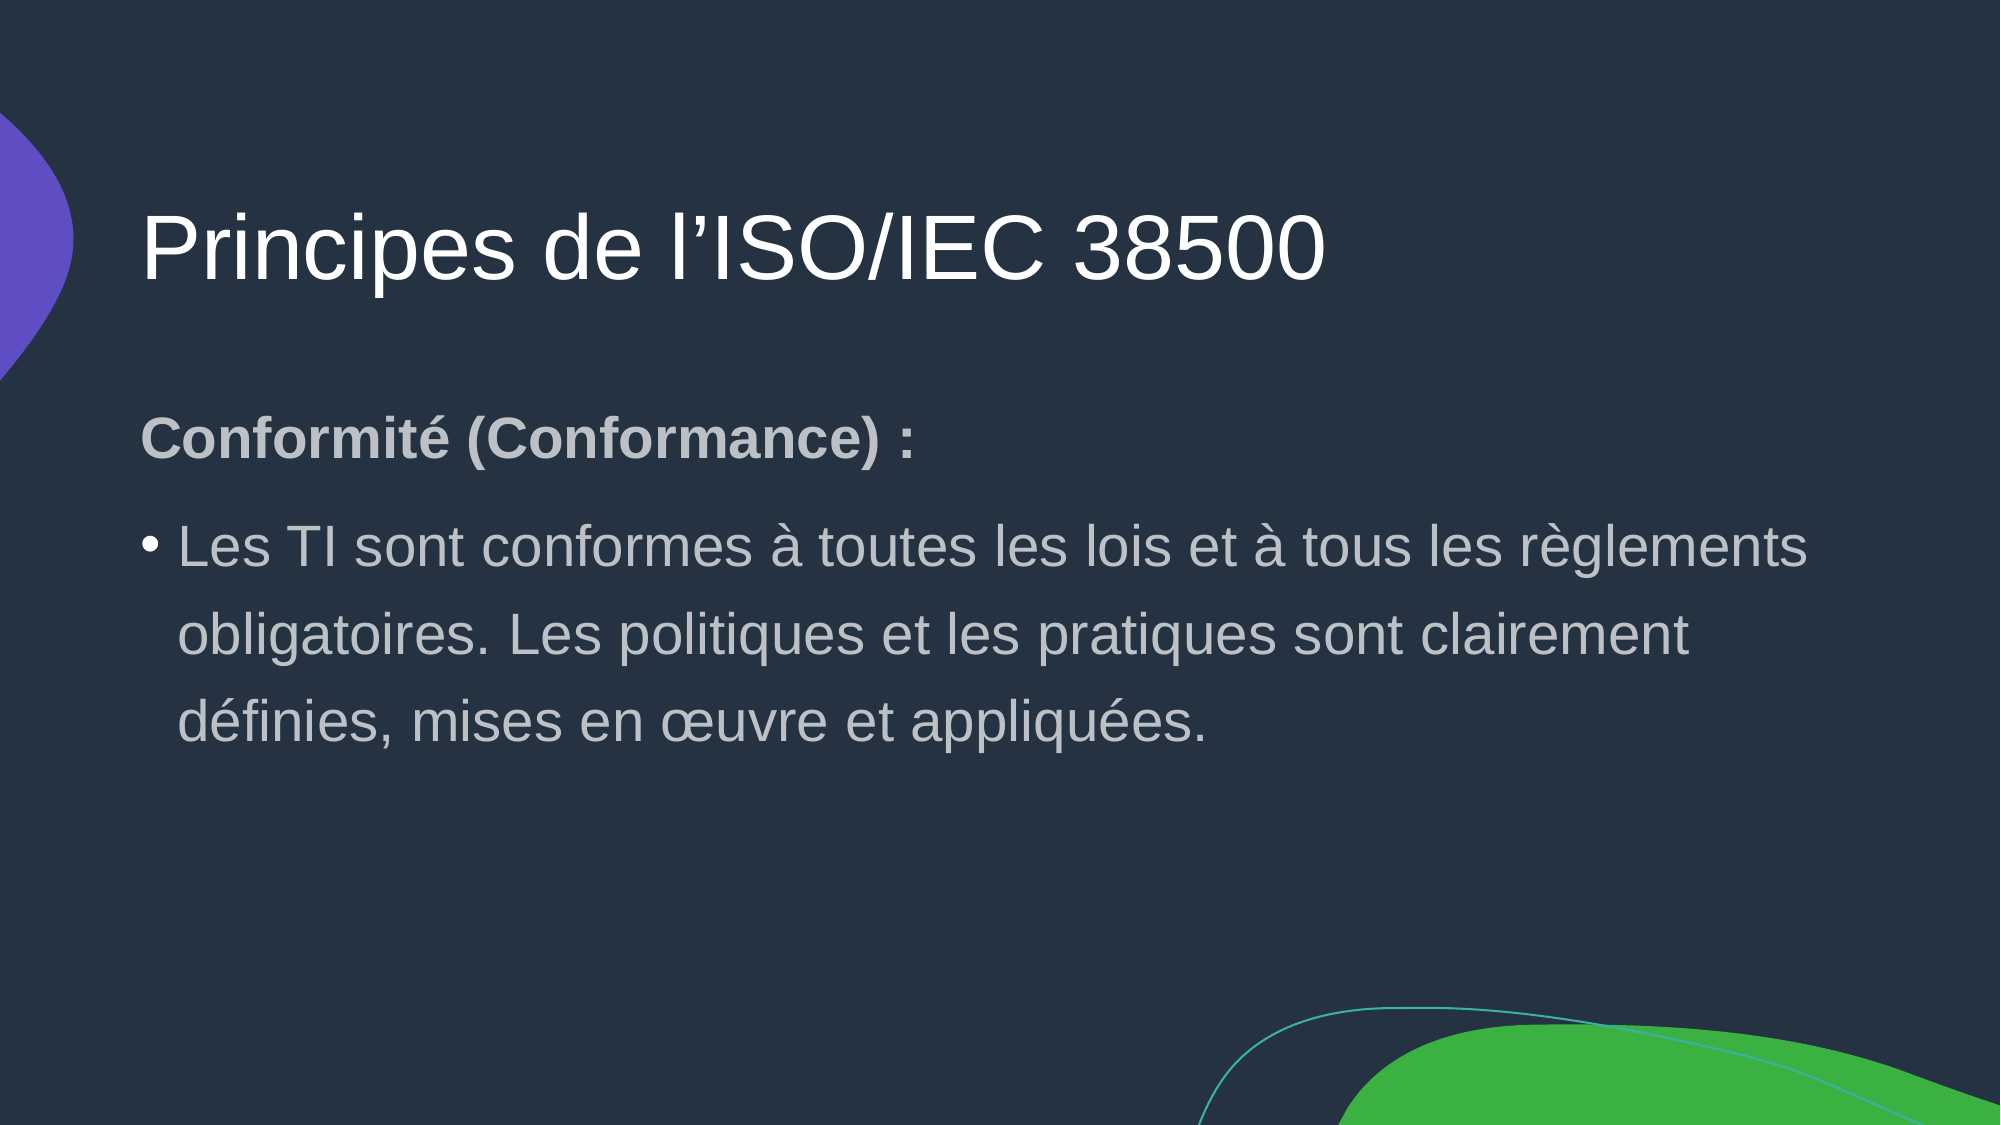

# Principes de l’ISO/IEC 38500
Conformité (Conformance) :
Les TI sont conformes à toutes les lois et à tous les règlements obligatoires. Les politiques et les pratiques sont clairement définies, mises en œuvre et appliquées.